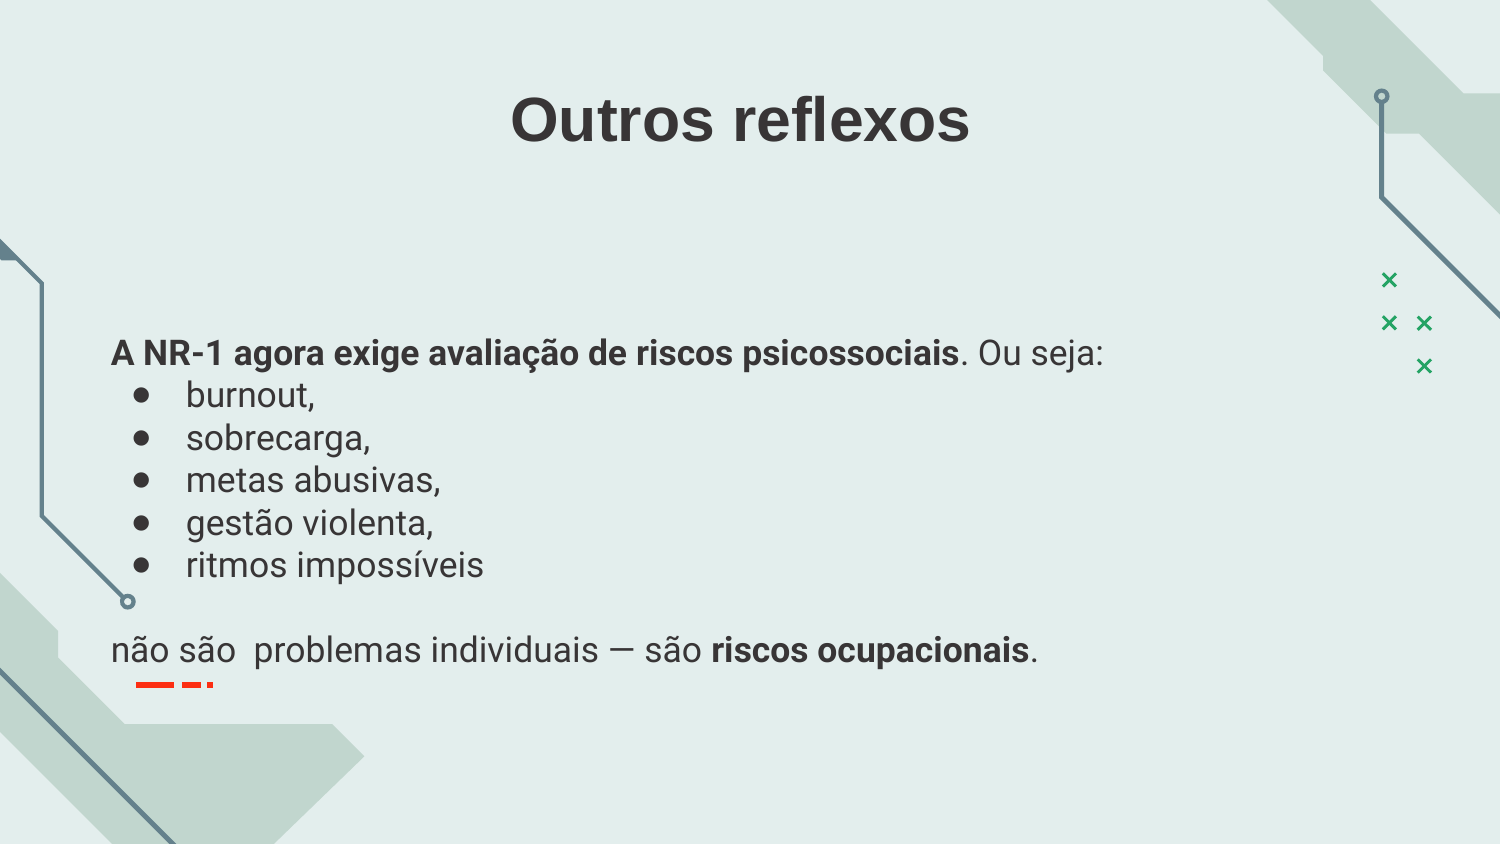

# Outros reflexos

A NR-1 agora exige avaliação de riscos psicossociais. Ou seja:
burnout,
sobrecarga,
metas abusivas,
gestão violenta,
ritmos impossíveis

não são  problemas individuais — são riscos ocupacionais.